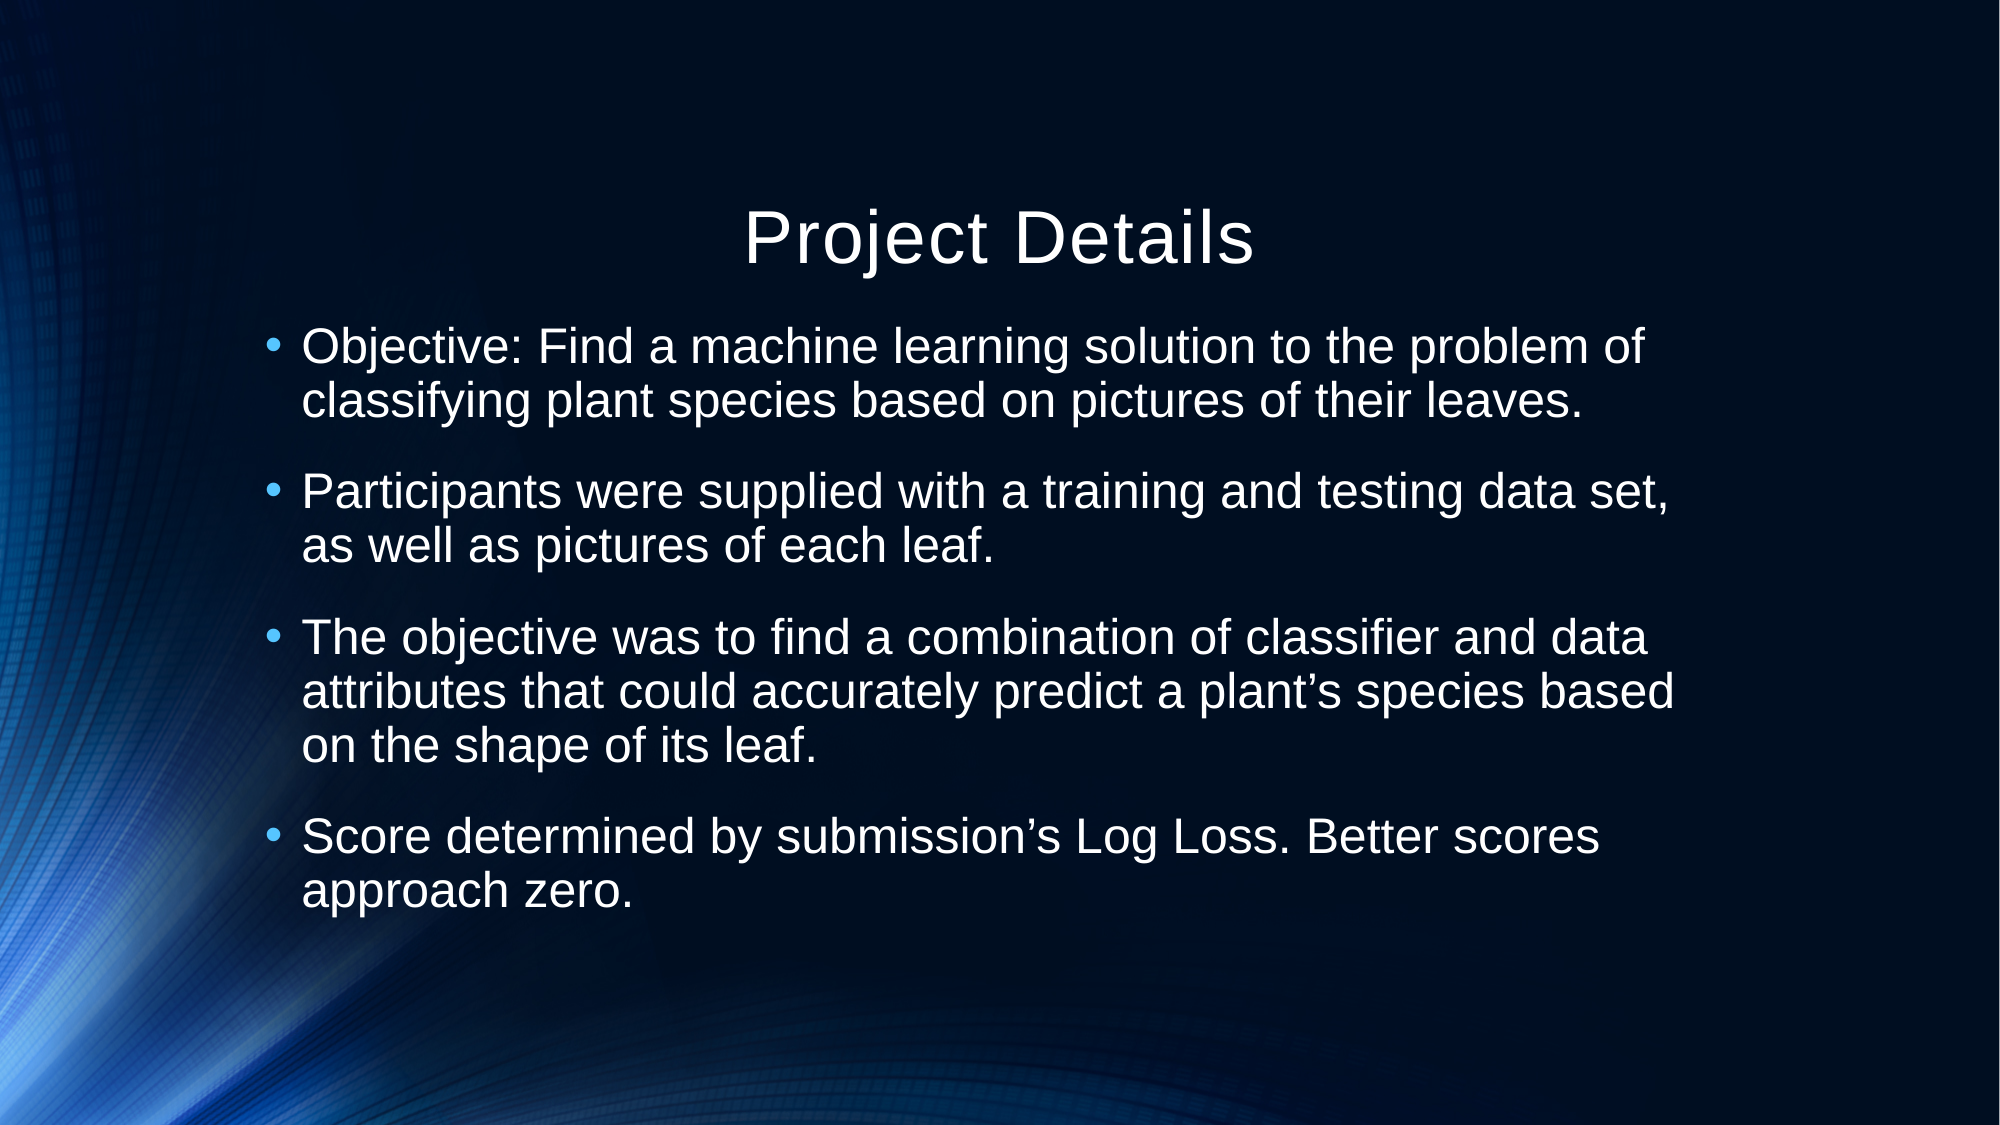

# Project Details
Objective: Find a machine learning solution to the problem of classifying plant species based on pictures of their leaves.
Participants were supplied with a training and testing data set, as well as pictures of each leaf.
The objective was to find a combination of classifier and data attributes that could accurately predict a plant’s species based on the shape of its leaf.
Score determined by submission’s Log Loss. Better scores approach zero.